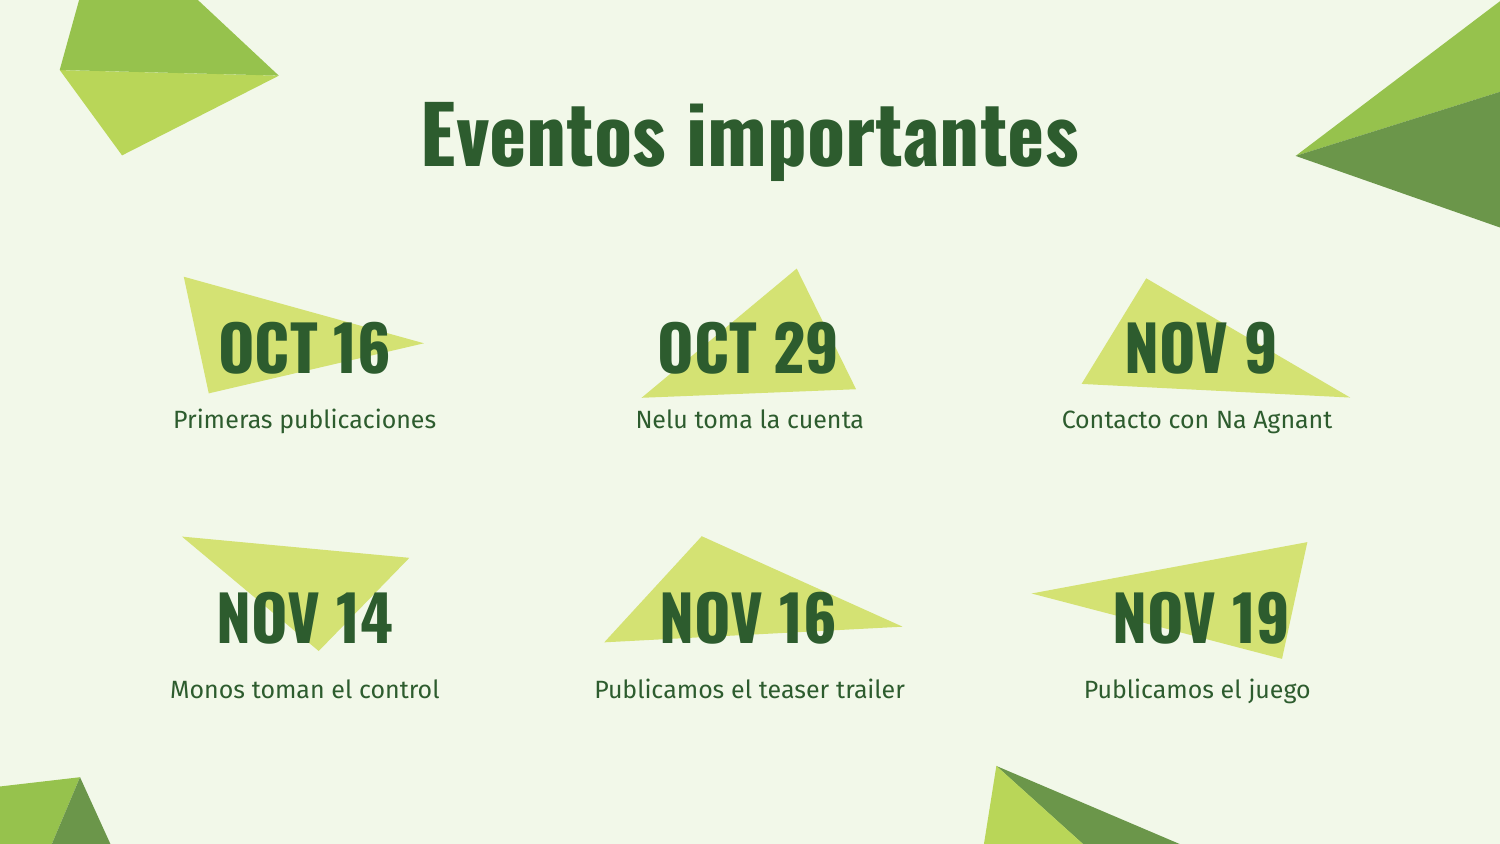

# Eventos importantes

OCT 16
OCT 29
NOV 9
Primeras publicaciones
Nelu toma la cuenta

Contacto con Na Agnant

NOV 14
NOV 16
NOV 19
Monos toman el control
Publicamos el teaser trailer
Publicamos el juego